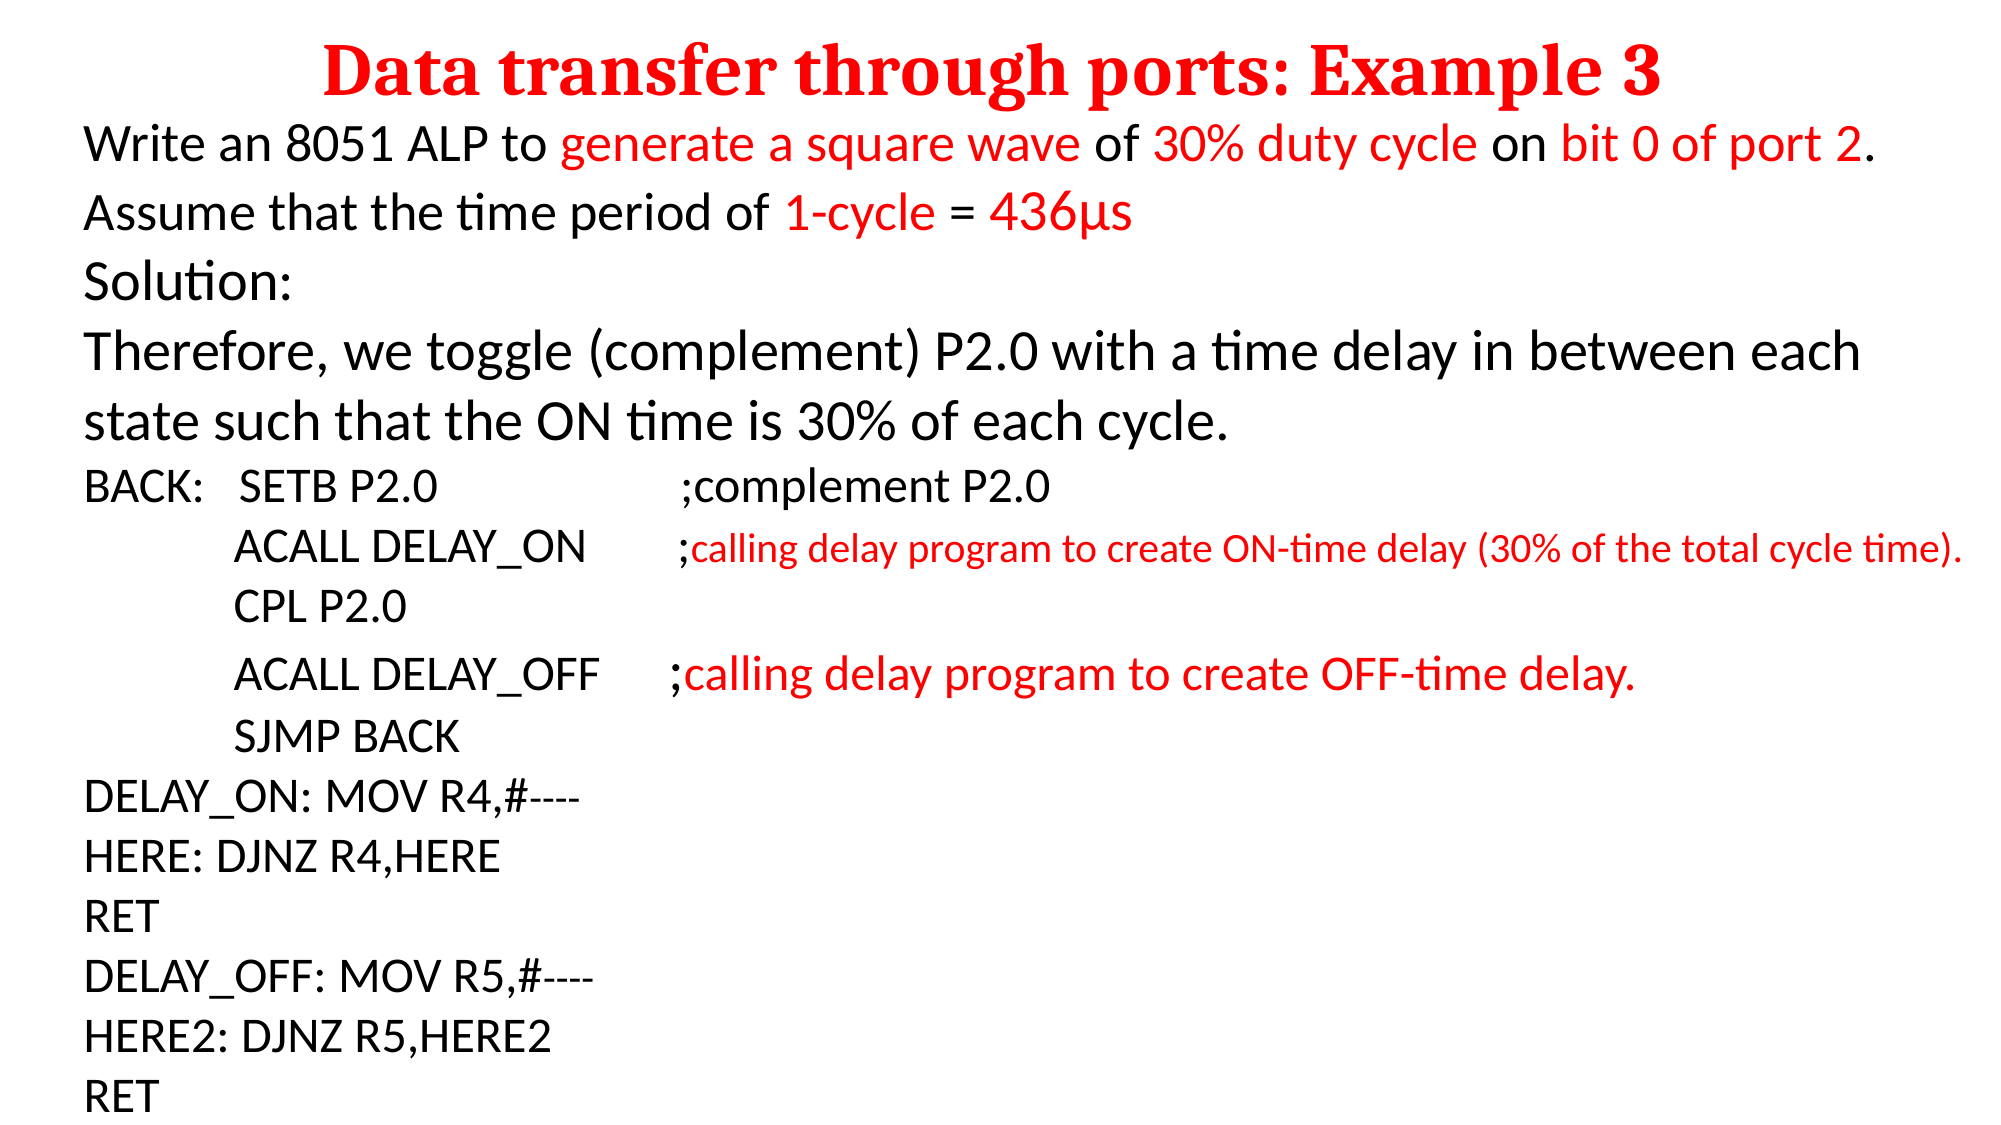

Data transfer through ports: Example 3
Write an 8051 ALP to generate a square wave of 30% duty cycle on bit 0 of port 2. Assume that the time period of 1-cycle = 436μs
Solution:
Therefore, we toggle (complement) P2.0 with a time delay in between each state such that the ON time is 30% of each cycle.
BACK:   SETB P2.0     	             ;complement P2.0
	ACALL DELAY_ON        ;calling delay program to create ON-time delay (30% of the total cycle time).
	CPL P2.0
	ACALL DELAY_OFF      ;calling delay program to create OFF-time delay.
	SJMP BACK
DELAY_ON: MOV R4,#----
HERE: DJNZ R4,HERE
RET
DELAY_OFF: MOV R5,#----
HERE2: DJNZ R5,HERE2
RET